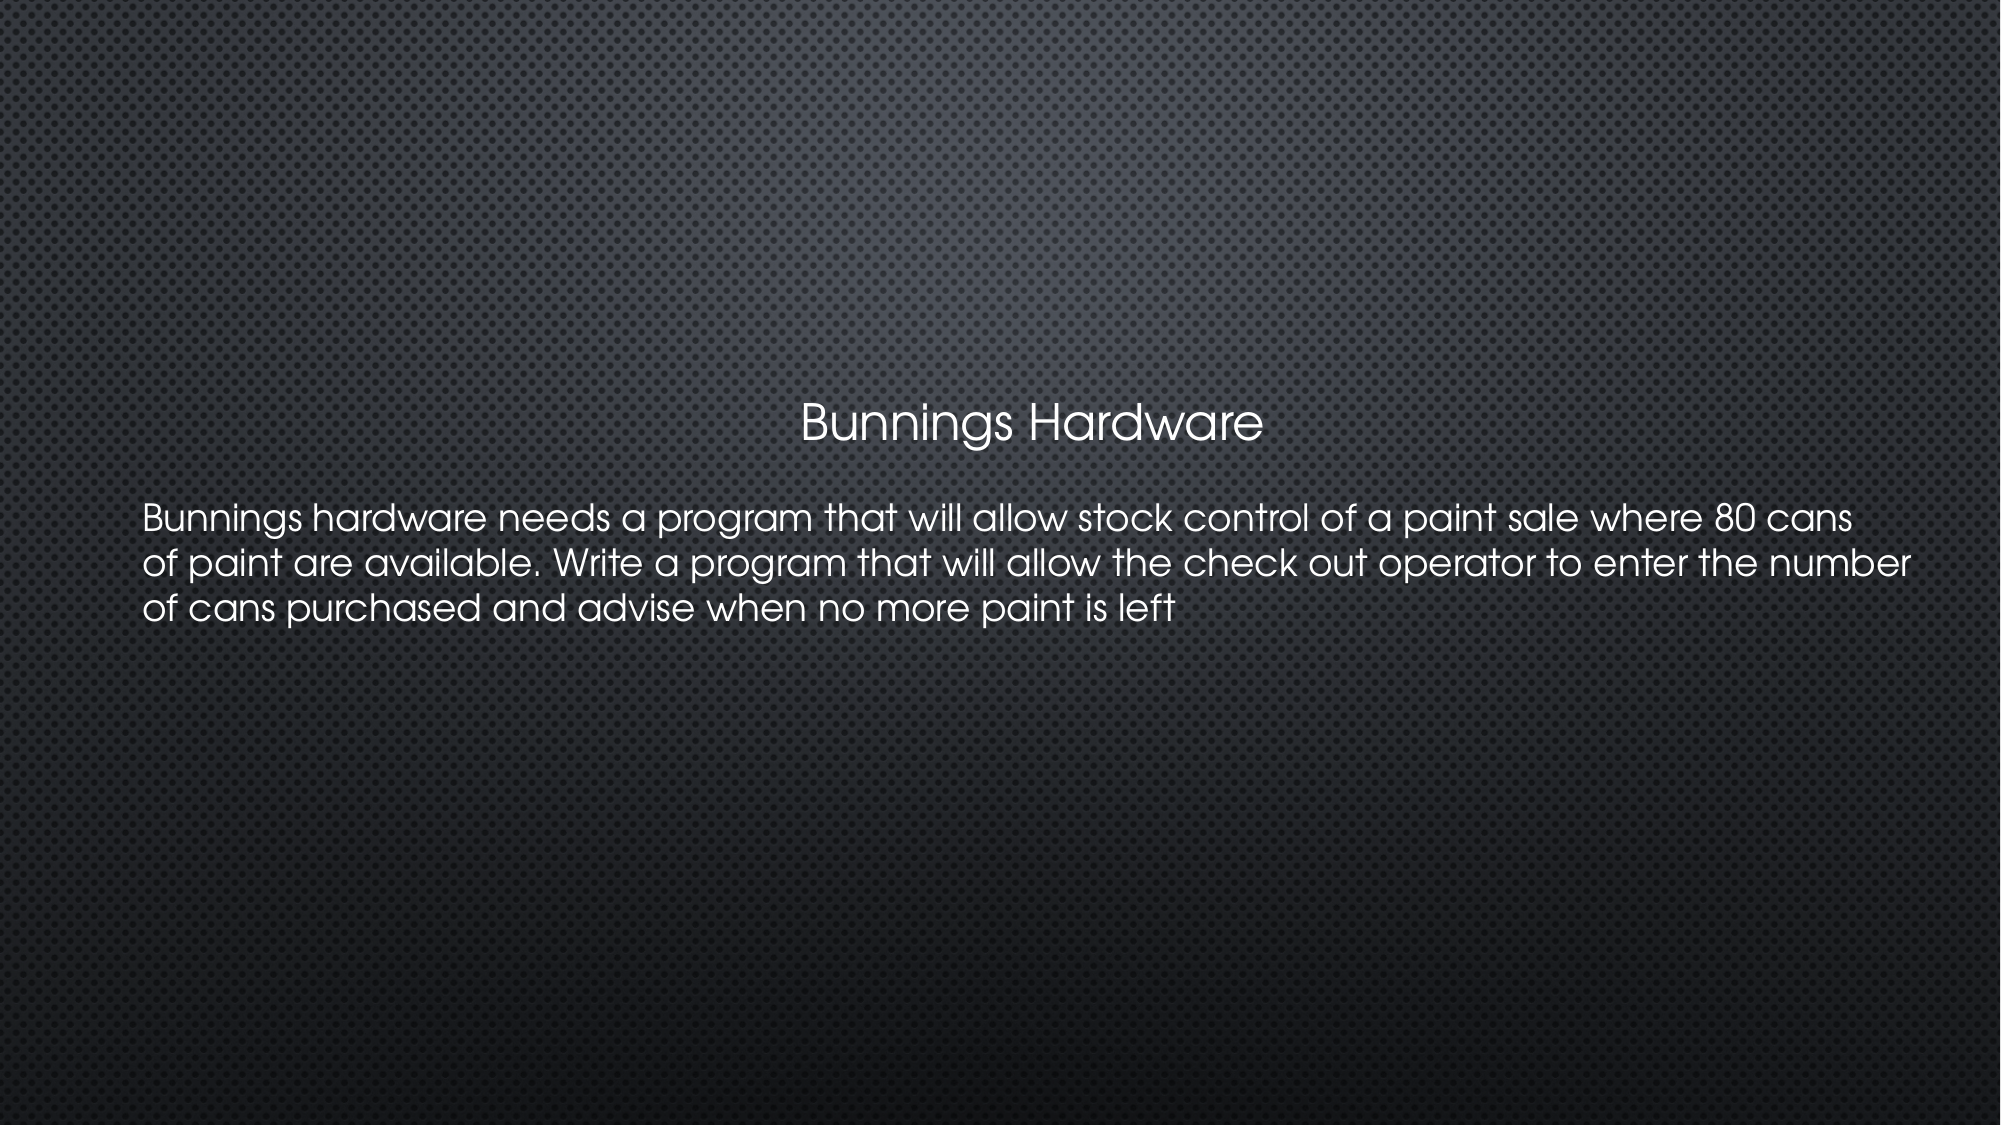

Bunnings Hardware
Bunnings hardware needs a program that will allow stock control of a paint sale where 80 cans
of paint are available. Write a program that will allow the check out operator to enter the number
of cans purchased and advise when no more paint is left